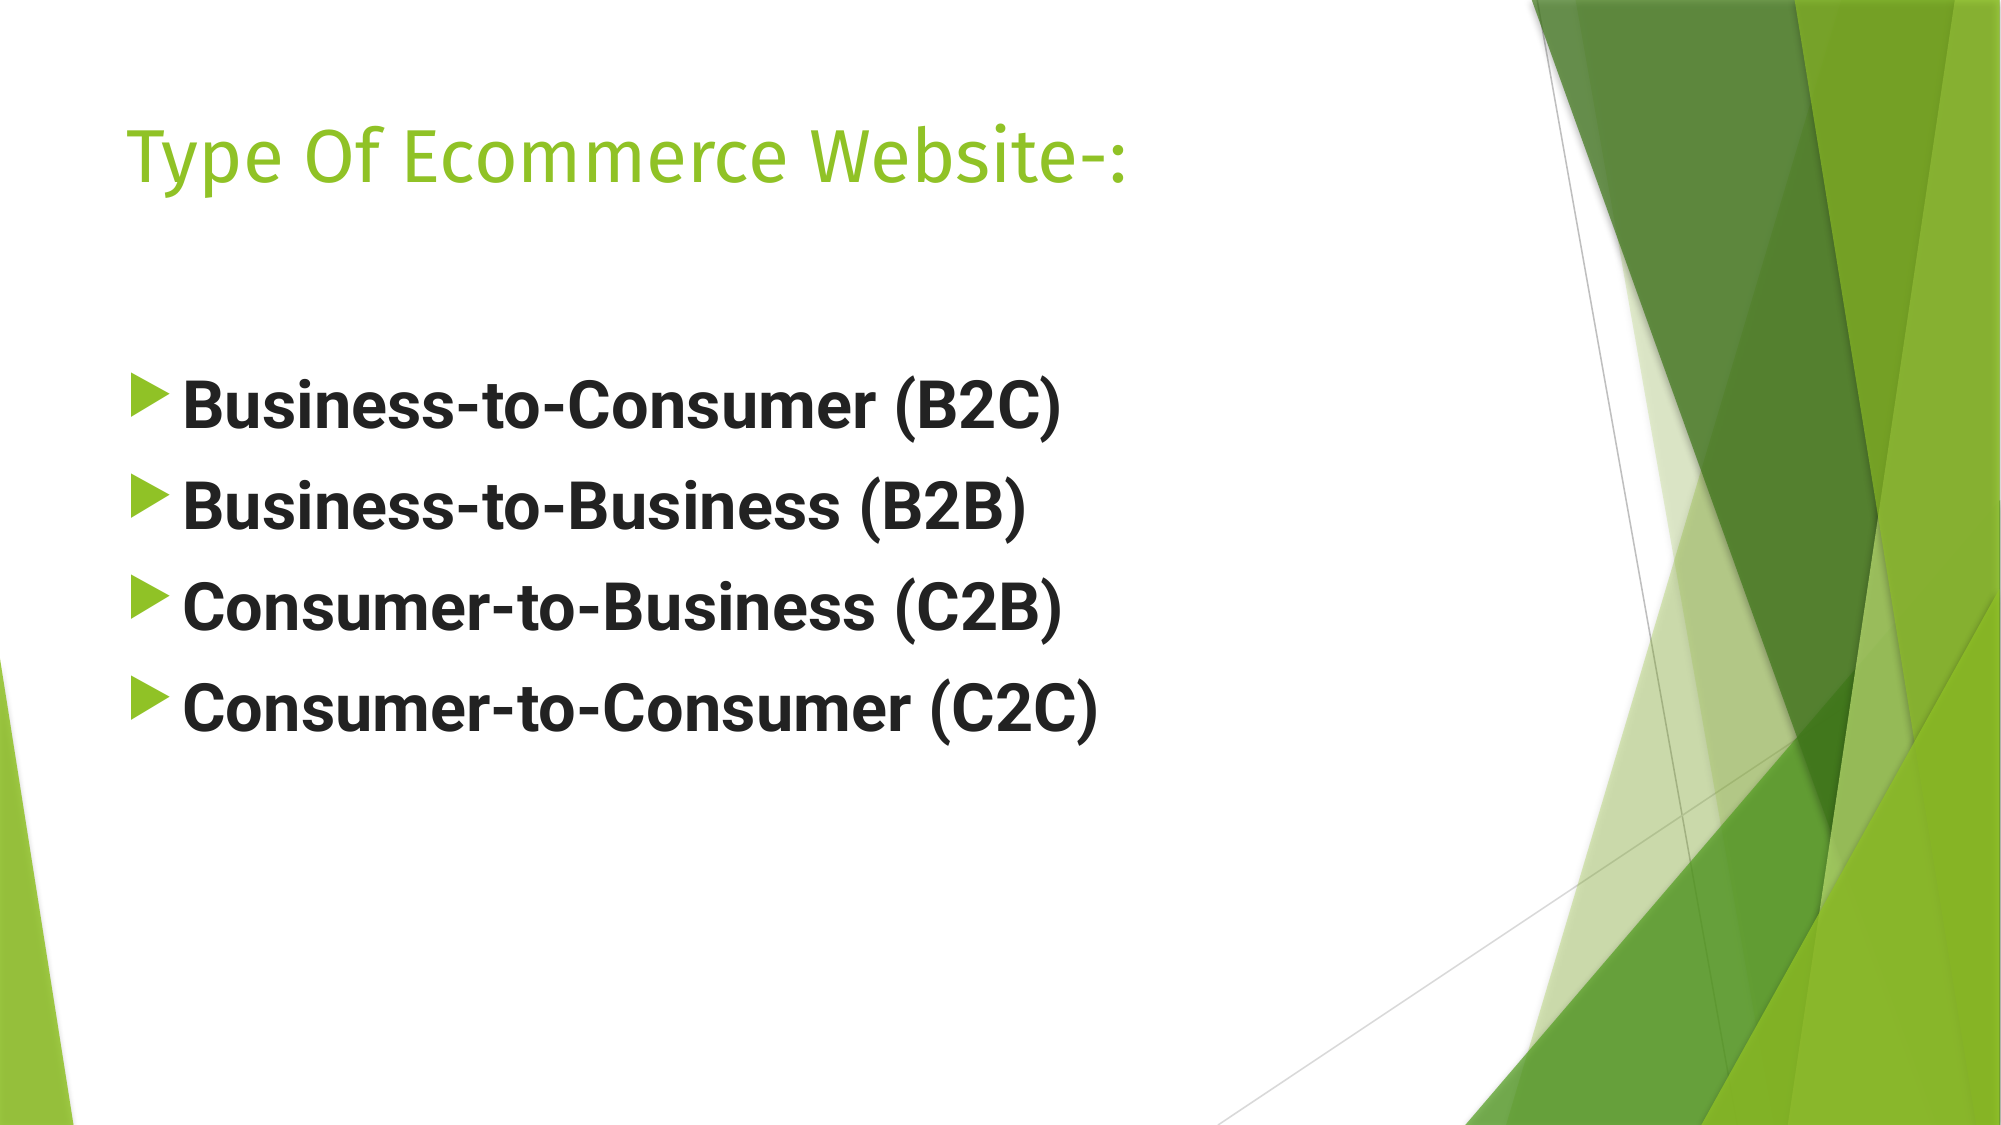

# Type Of Ecommerce Website-:
Business-to-Consumer (B2C)
Business-to-Business (B2B)
Consumer-to-Business (C2B)
Consumer-to-Consumer (C2C)